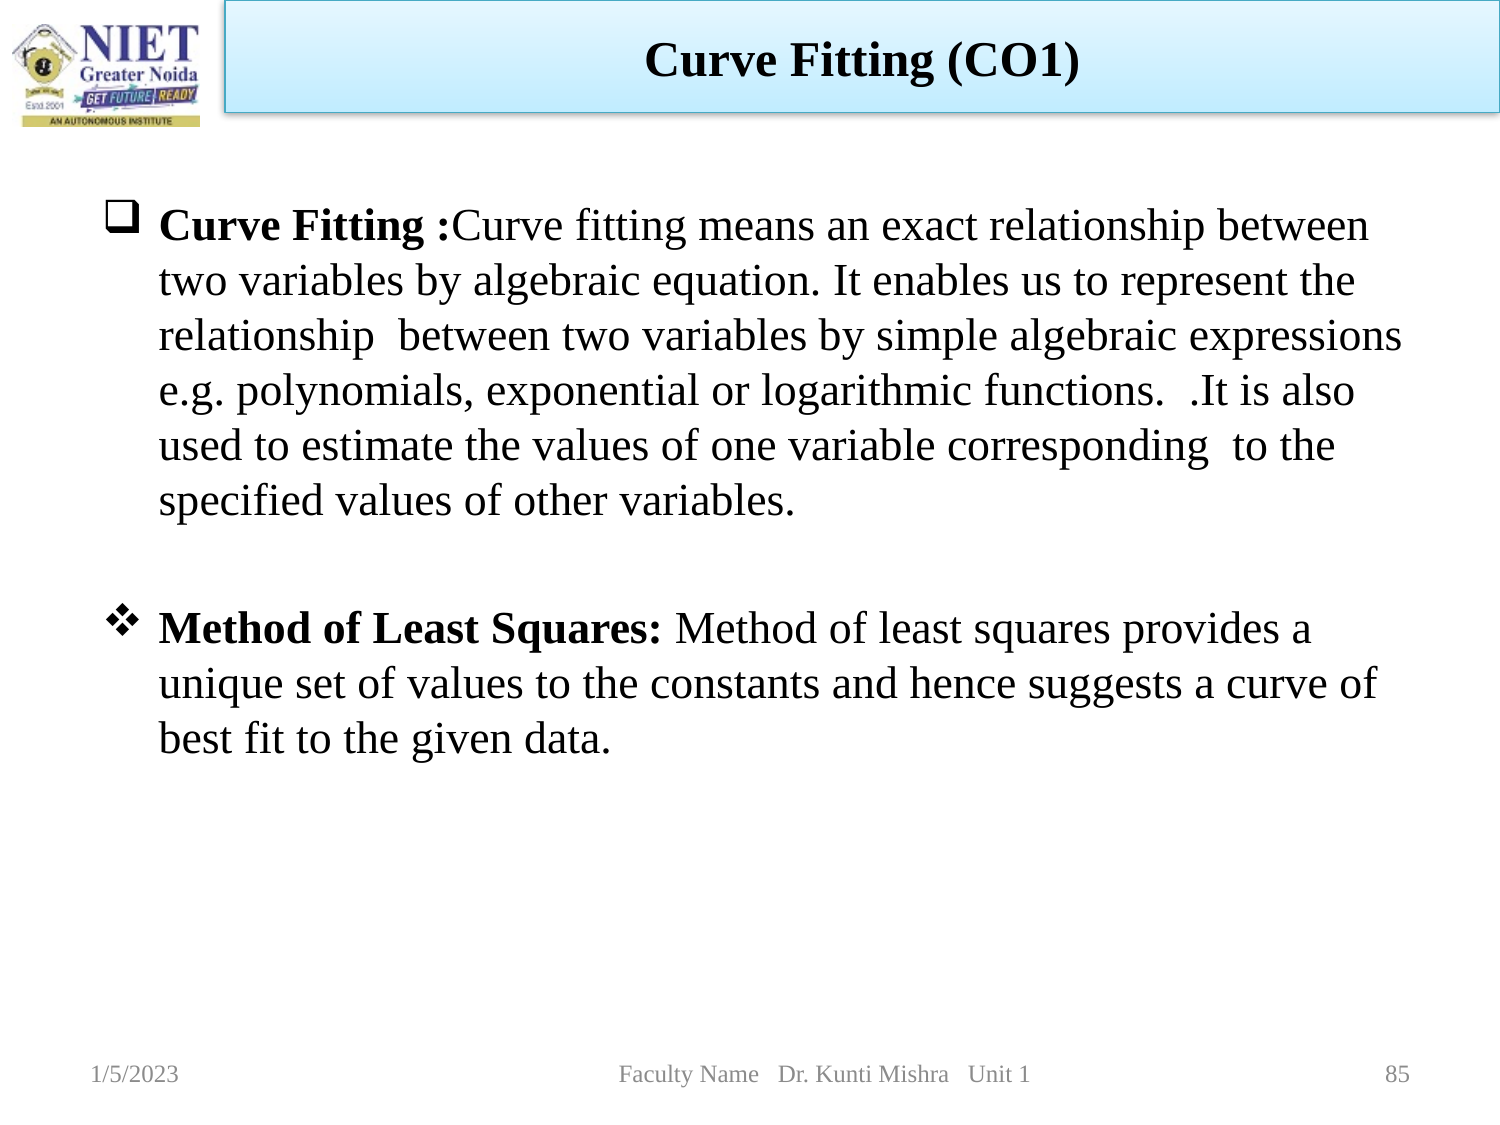

Curve Fitting (CO1)
Curve Fitting :Curve fitting means an exact relationship between two variables by algebraic equation. It enables us to represent the relationship  between two variables by simple algebraic expressions e.g. polynomials, exponential or logarithmic functions.  .It is also used to estimate the values of one variable corresponding  to the specified values of other variables.

Method of Least Squares: Method of least squares provides a unique set of values to the constants and hence suggests a curve of best fit to the given data.
1/5/2023
Faculty Name   Dr. Kunti Mishra   Unit 1
85